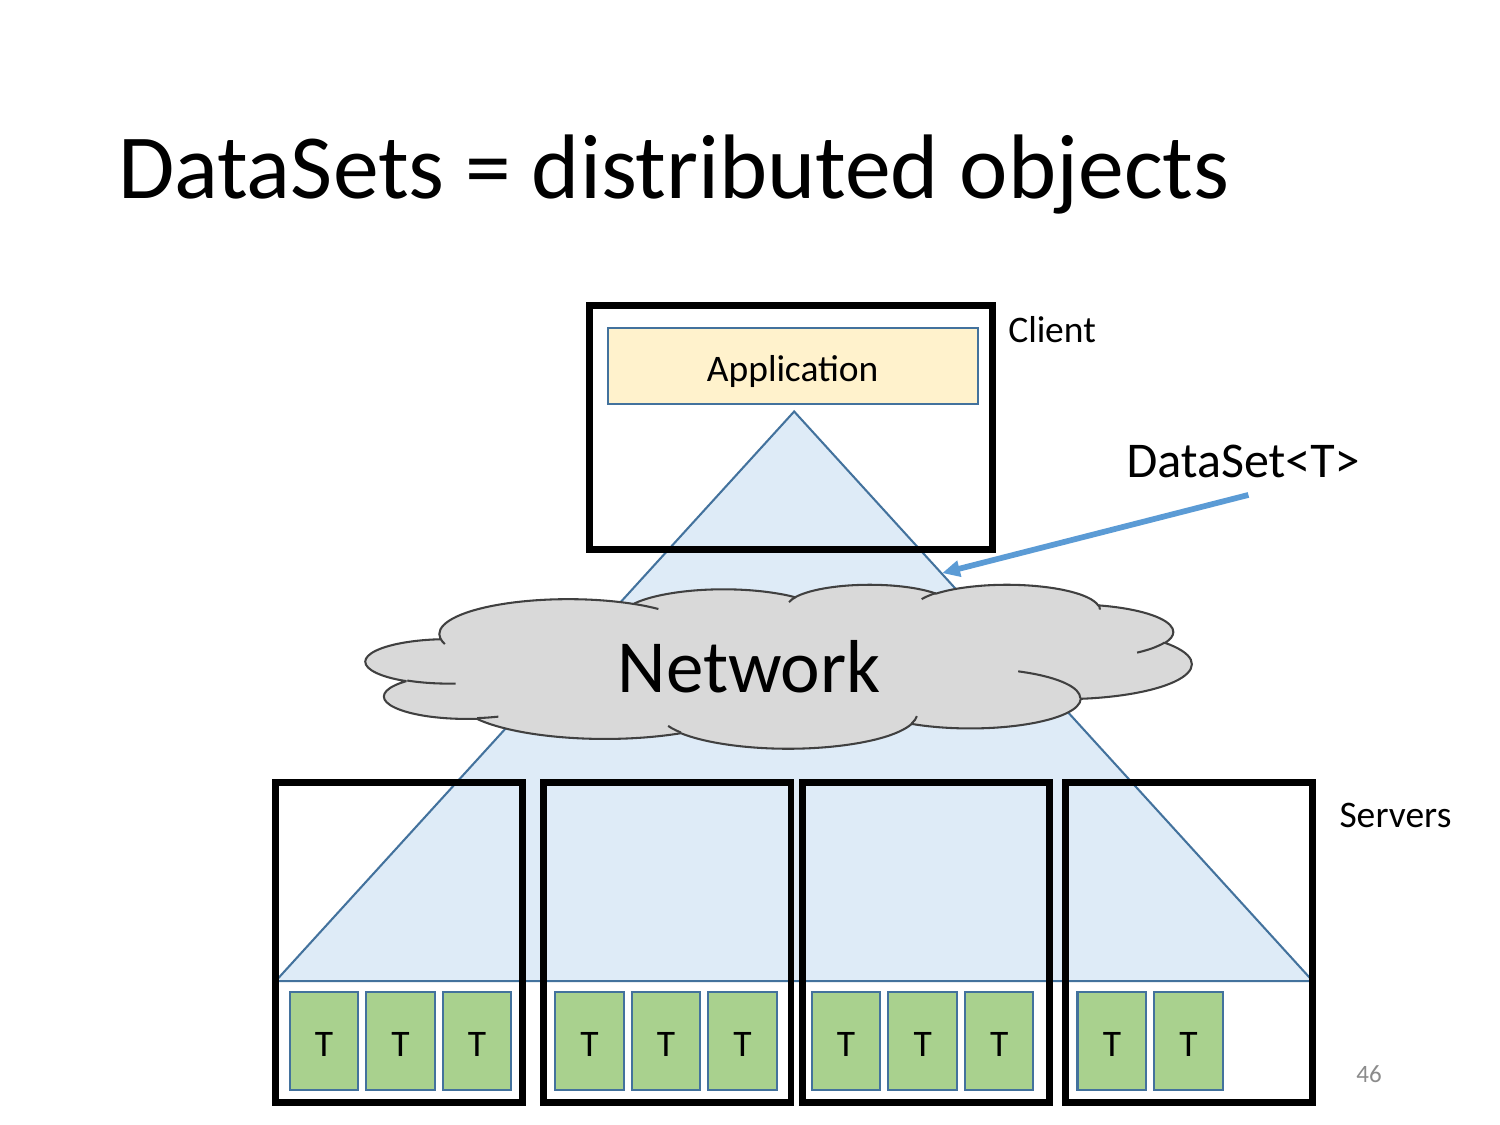

# DataSets = distributed objects
Client

Application

DataSet<T>
Network

Servers
T
T
T
T
T
T
T
T
T
T
T
46
46